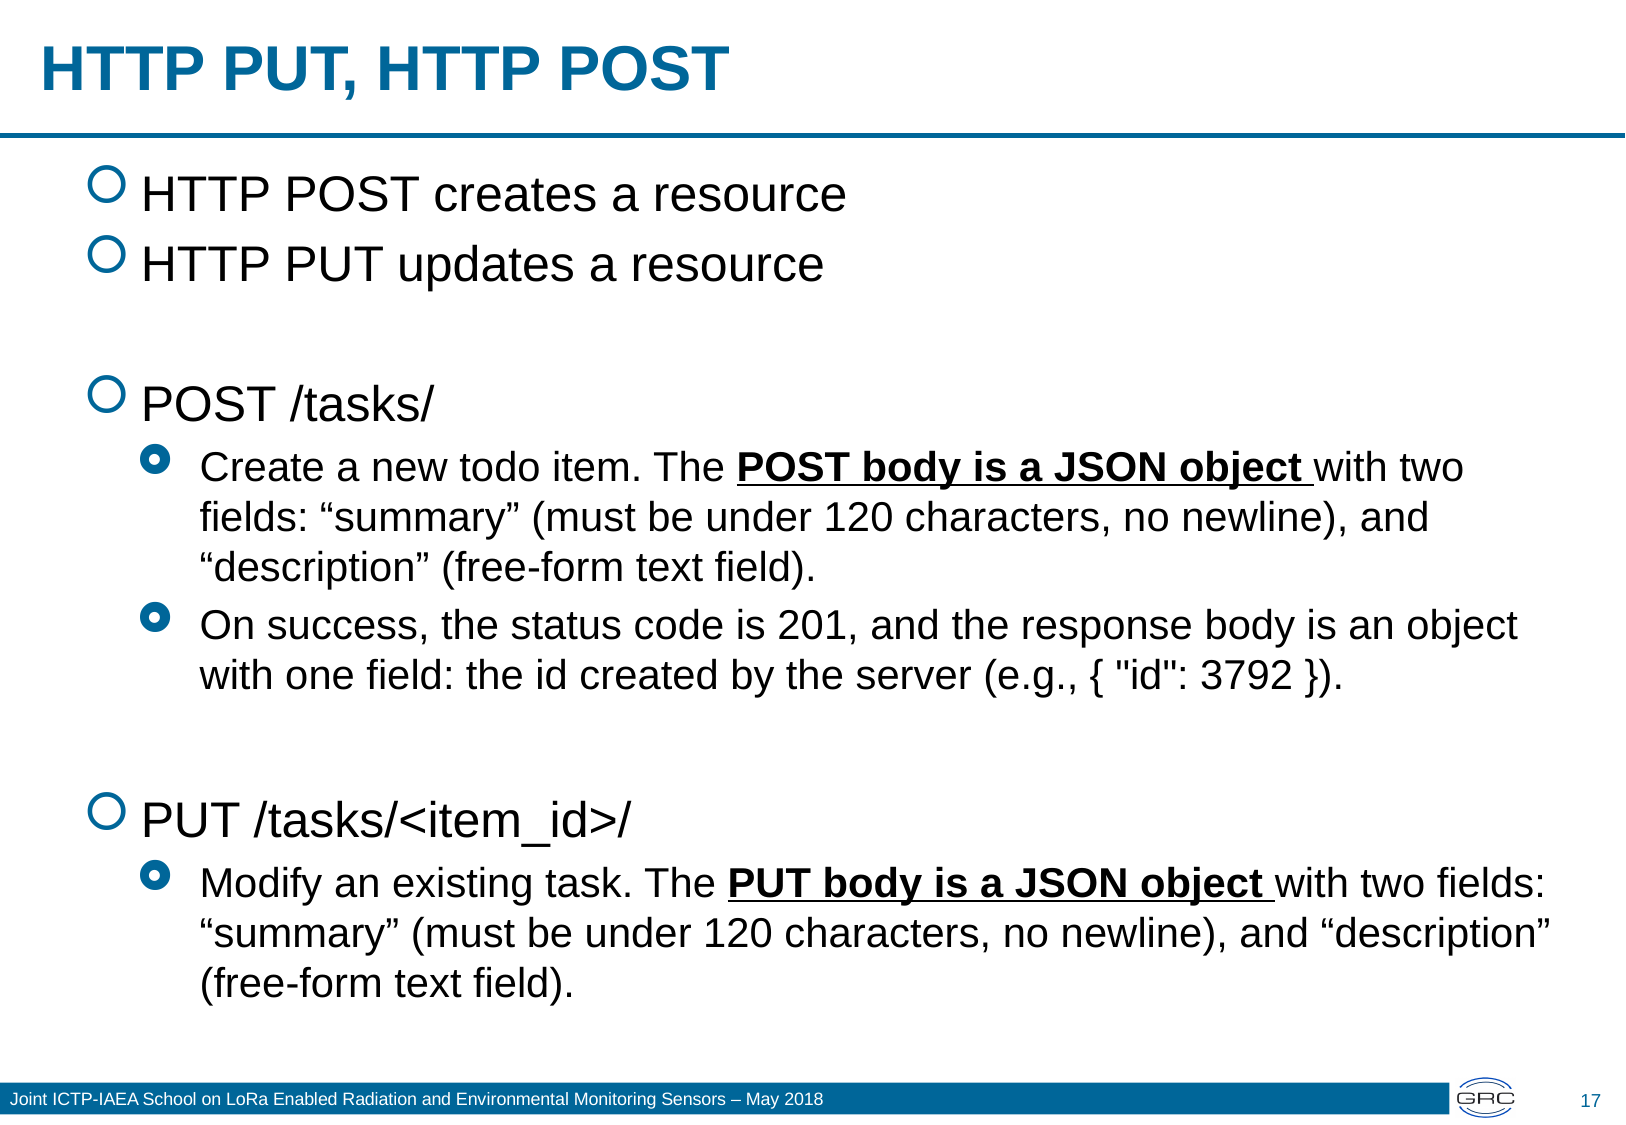

# HTTP PUT, HTTP POST
HTTP POST creates a resource
HTTP PUT updates a resource

POST /tasks/
Create a new todo item. The POST body is a JSON object with two fields: “summary” (must be under 120 characters, no newline), and “description” (free-form text field).
On success, the status code is 201, and the response body is an object with one field: the id created by the server (e.g., { "id": 3792 }).

PUT /tasks/<item_id>/
Modify an existing task. The PUT body is a JSON object with two fields: “summary” (must be under 120 characters, no newline), and “description” (free-form text field).
17